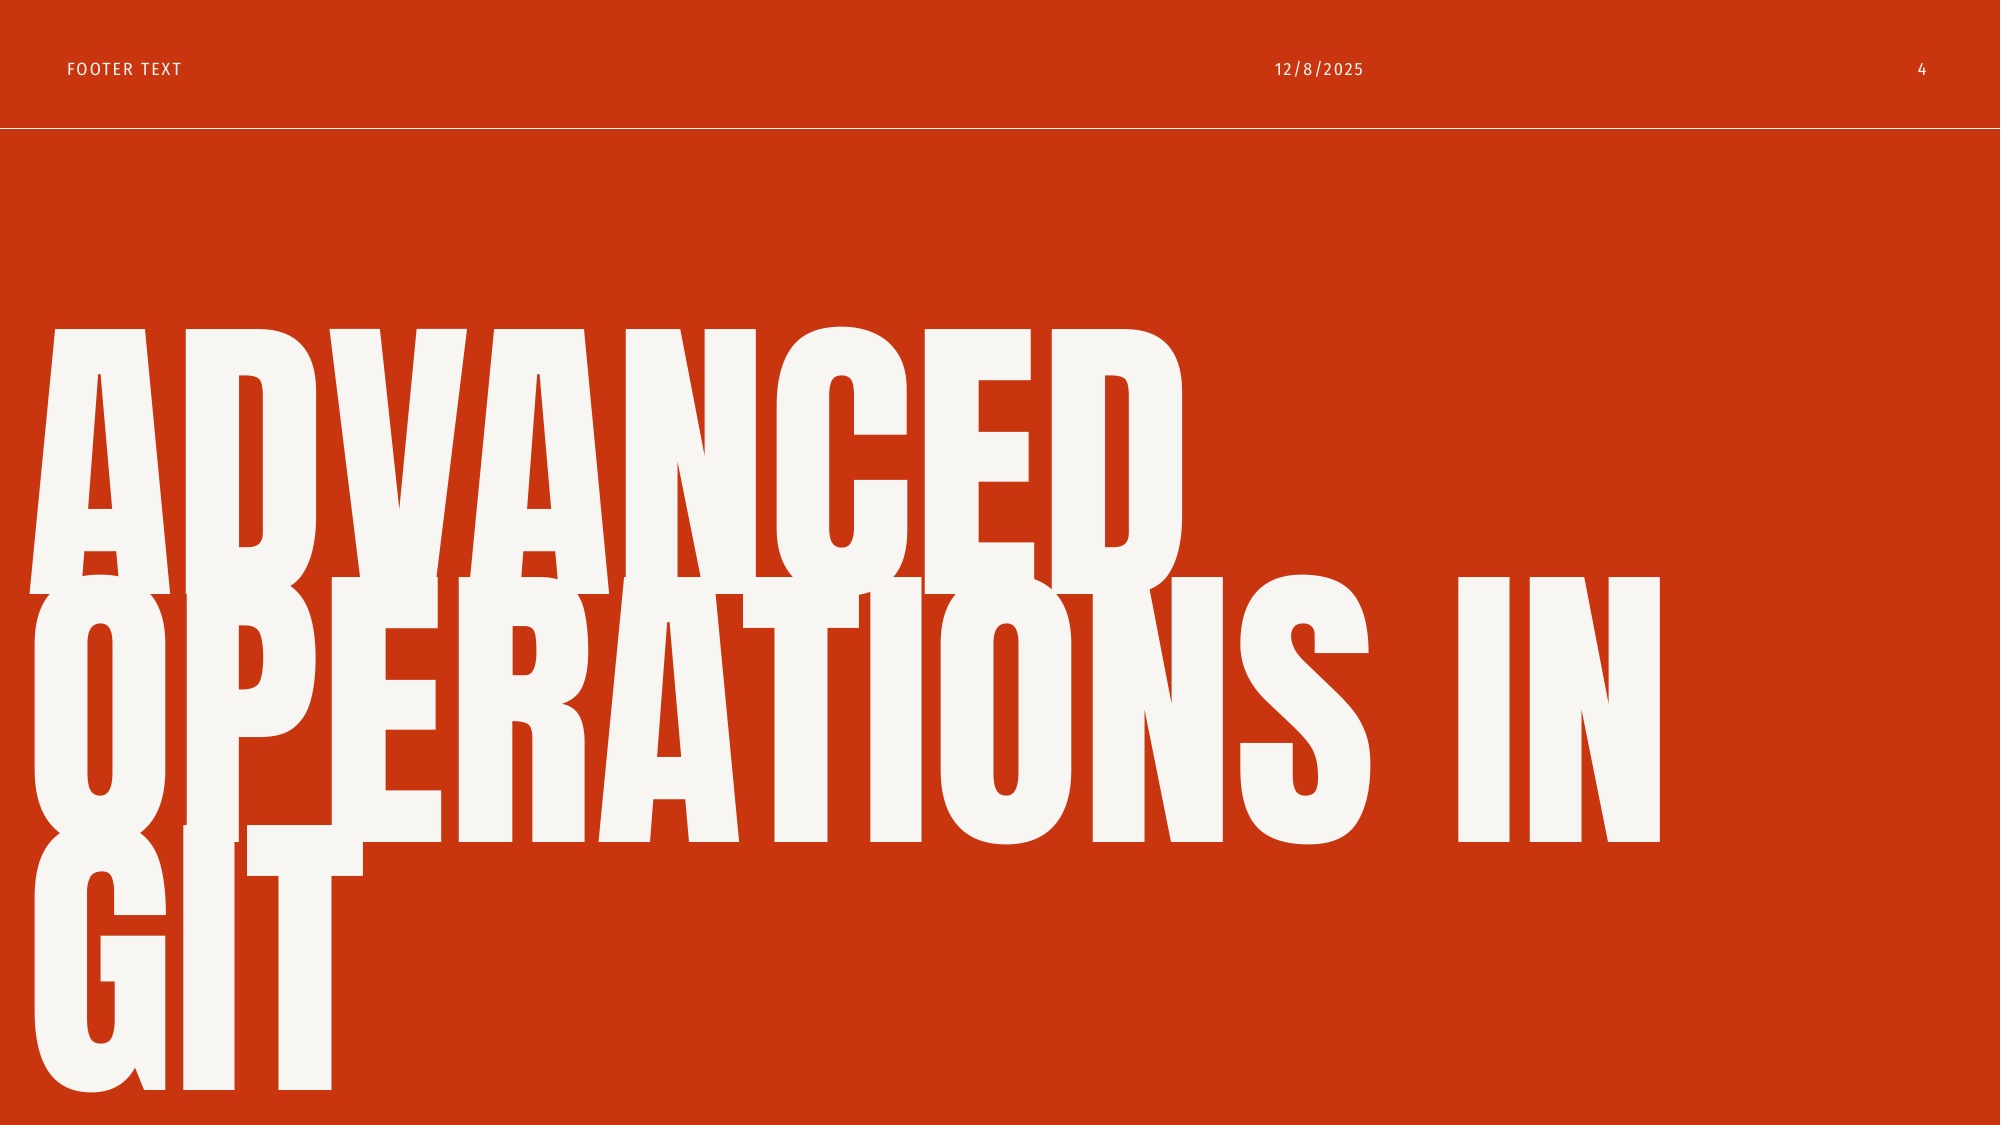

Footer Text
12/8/2025
4
# Advanced Operations in Git